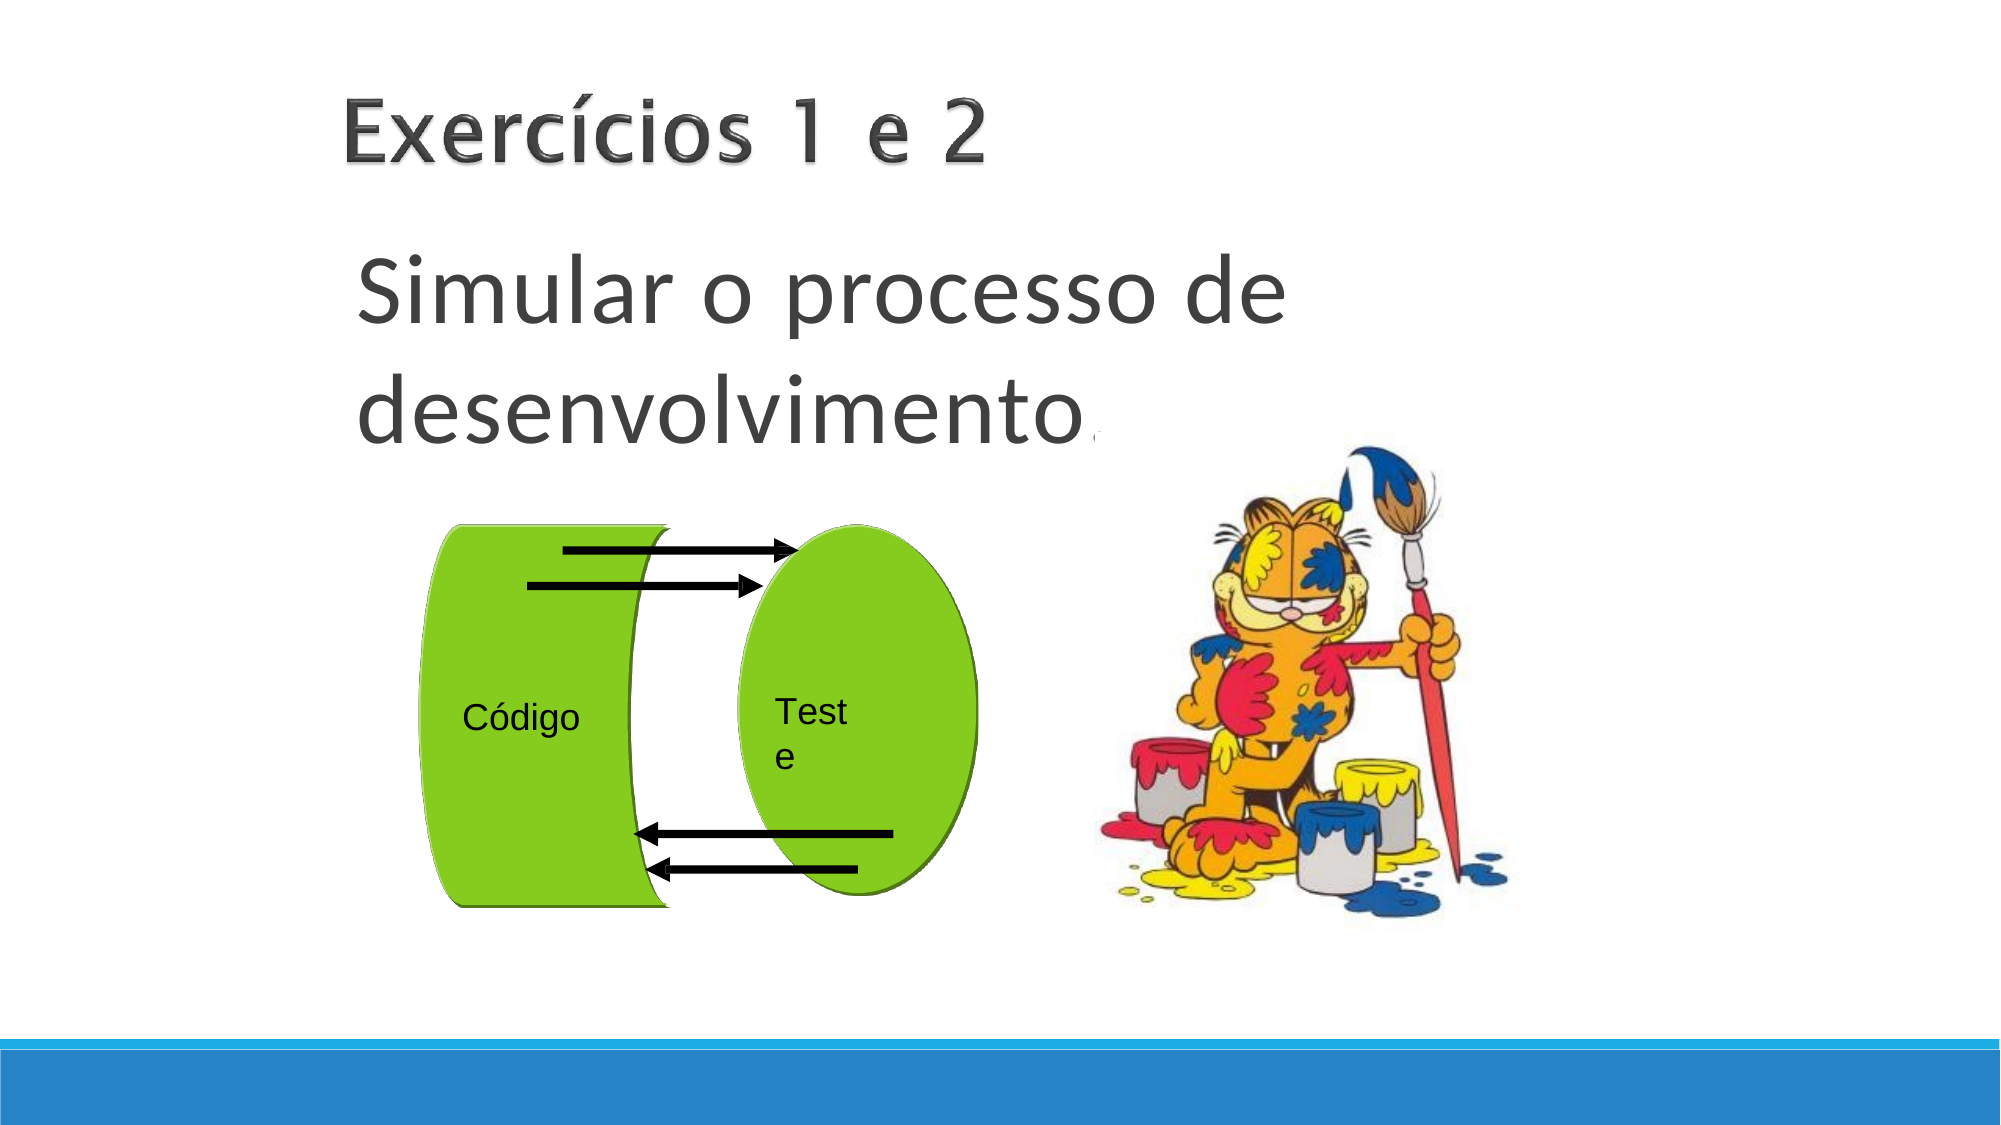

Simular o processo de desenvolvimento.

Teste
Código